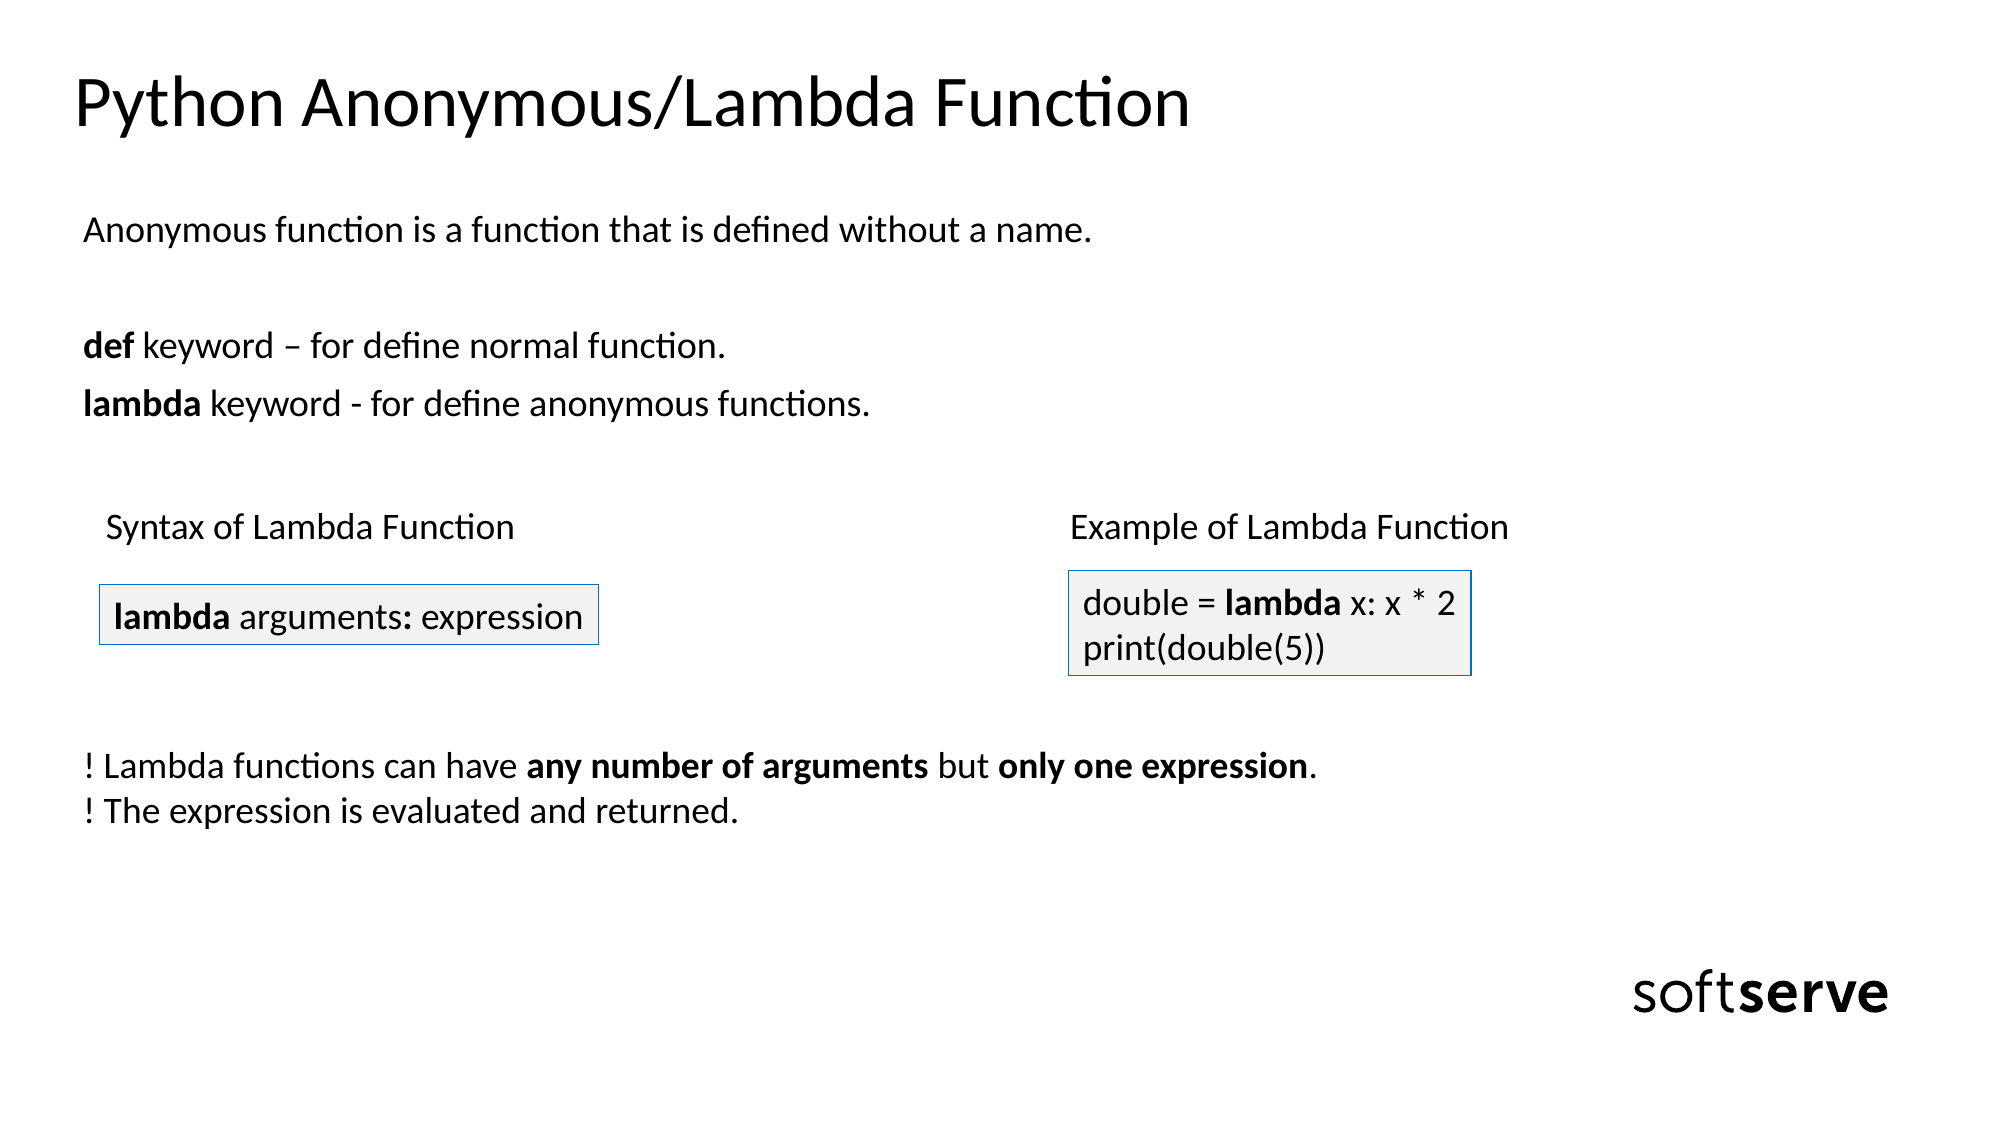

# Python Anonymous/Lambda Function
Anonymous function is a function that is defined without a name.

def keyword – for define normal function.
lambda keyword - for define anonymous functions.
Syntax of Lambda Function
Example of Lambda Function
double = lambda x: x * 2
print(double(5))
lambda arguments: expression
! Lambda functions can have any number of arguments but only one expression.
! The expression is evaluated and returned.